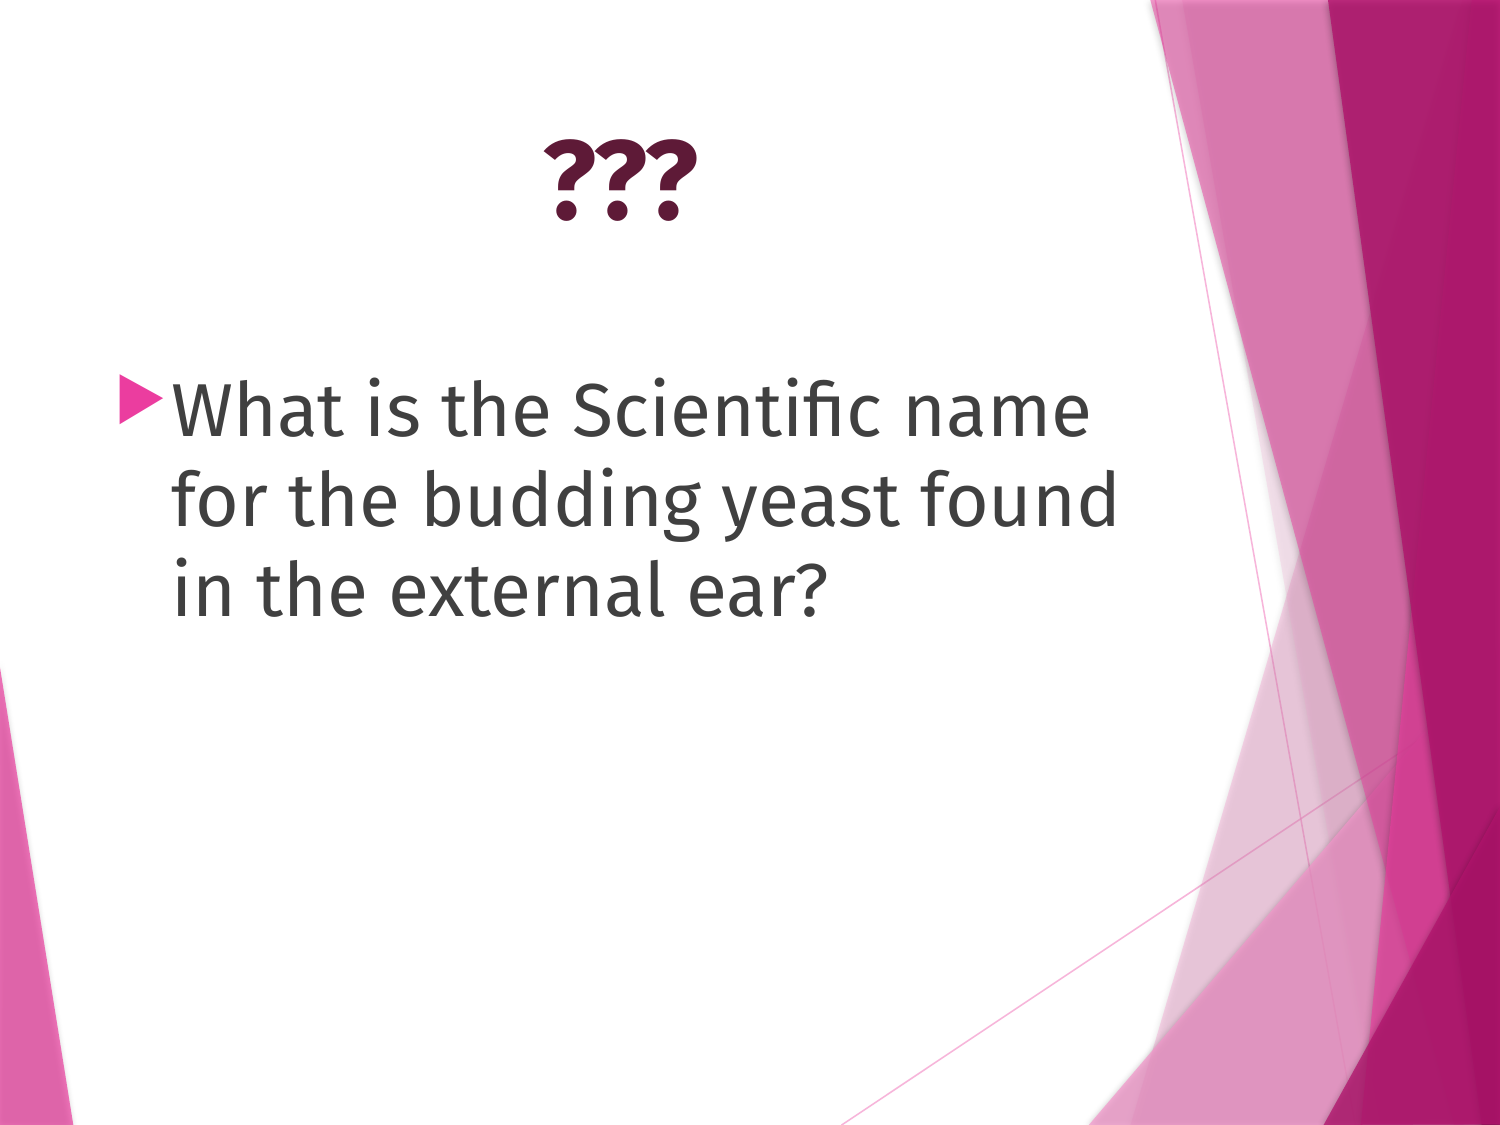

# ???
What is the Scientific name for the budding yeast found in the external ear?